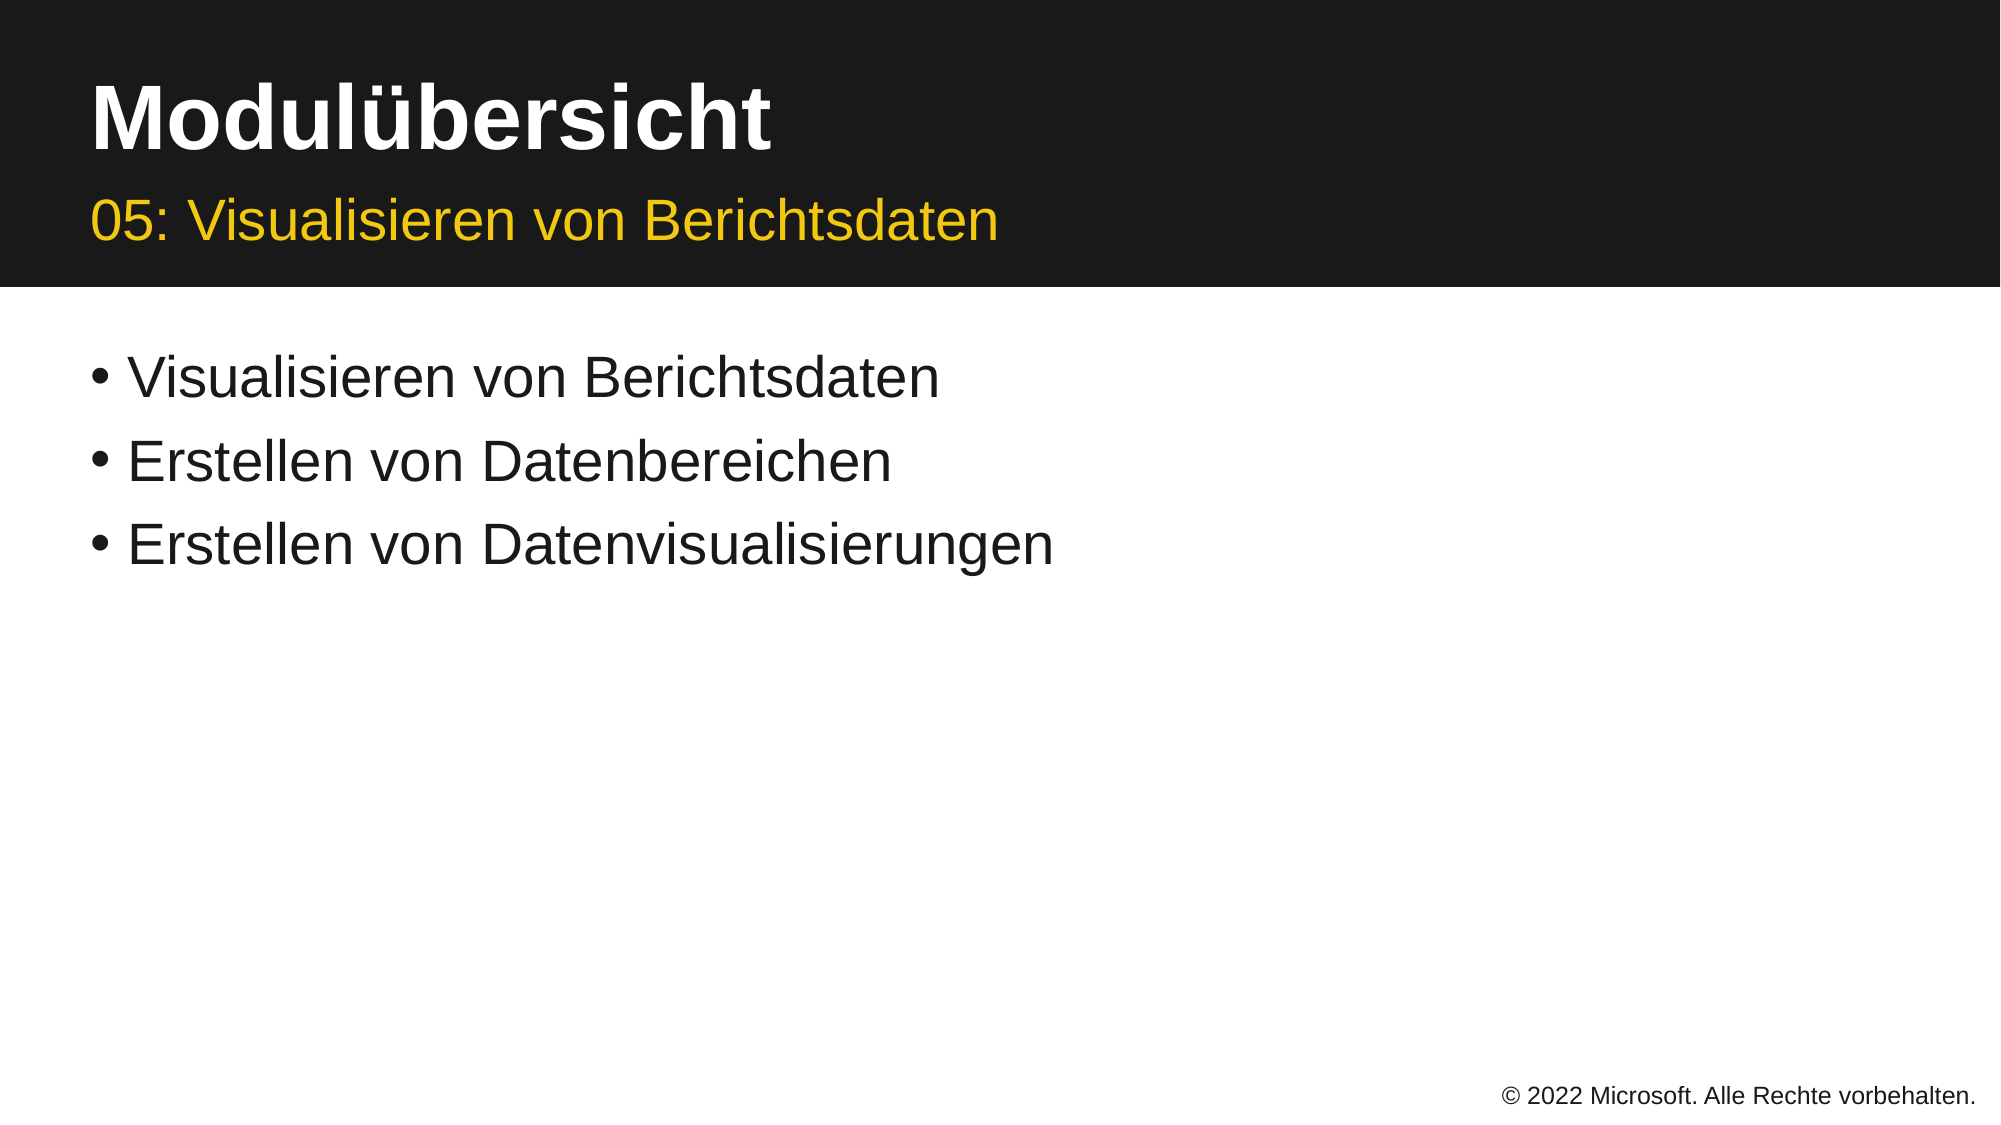

# Modulübersicht
05: Visualisieren von Berichtsdaten
Visualisieren von Berichtsdaten
Erstellen von Datenbereichen
Erstellen von Datenvisualisierungen

© 2022 Microsoft. Alle Rechte vorbehalten.